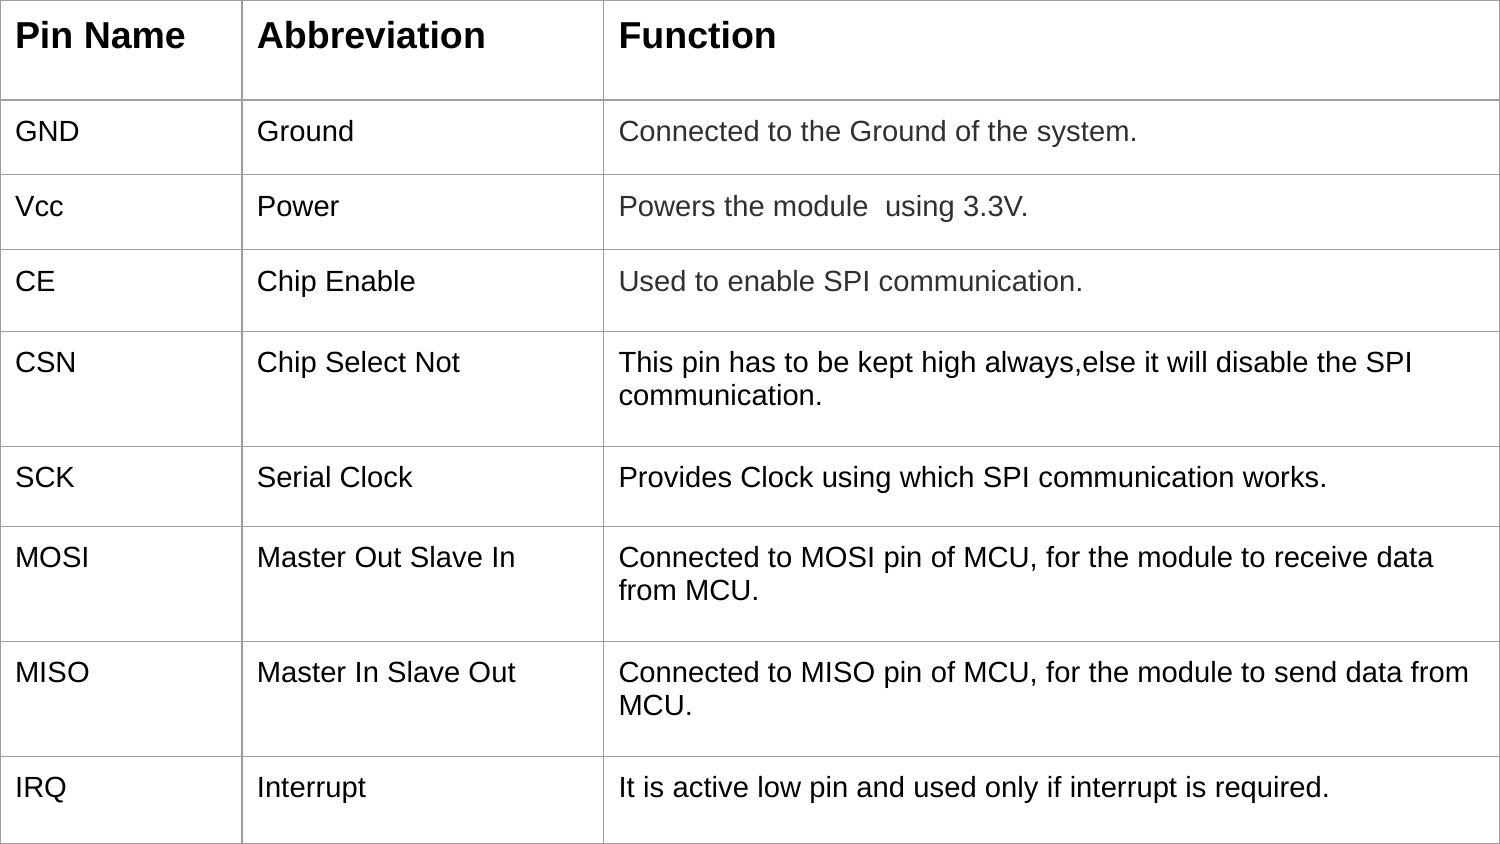

| Pin Name | Abbreviation | Function |
| --- | --- | --- |
| GND | Ground | Connected to the Ground of the system. |
| Vcc | Power | Powers the module using 3.3V. |
| CE | Chip Enable | Used to enable SPI communication. |
| CSN | Chip Select Not | This pin has to be kept high always,else it will disable the SPI communication. |
| SCK | Serial Clock | Provides Clock using which SPI communication works. |
| MOSI | Master Out Slave In | Connected to MOSI pin of MCU, for the module to receive data from MCU. |
| MISO | Master In Slave Out | Connected to MISO pin of MCU, for the module to send data from MCU. |
| IRQ | Interrupt | It is active low pin and used only if interrupt is required. |